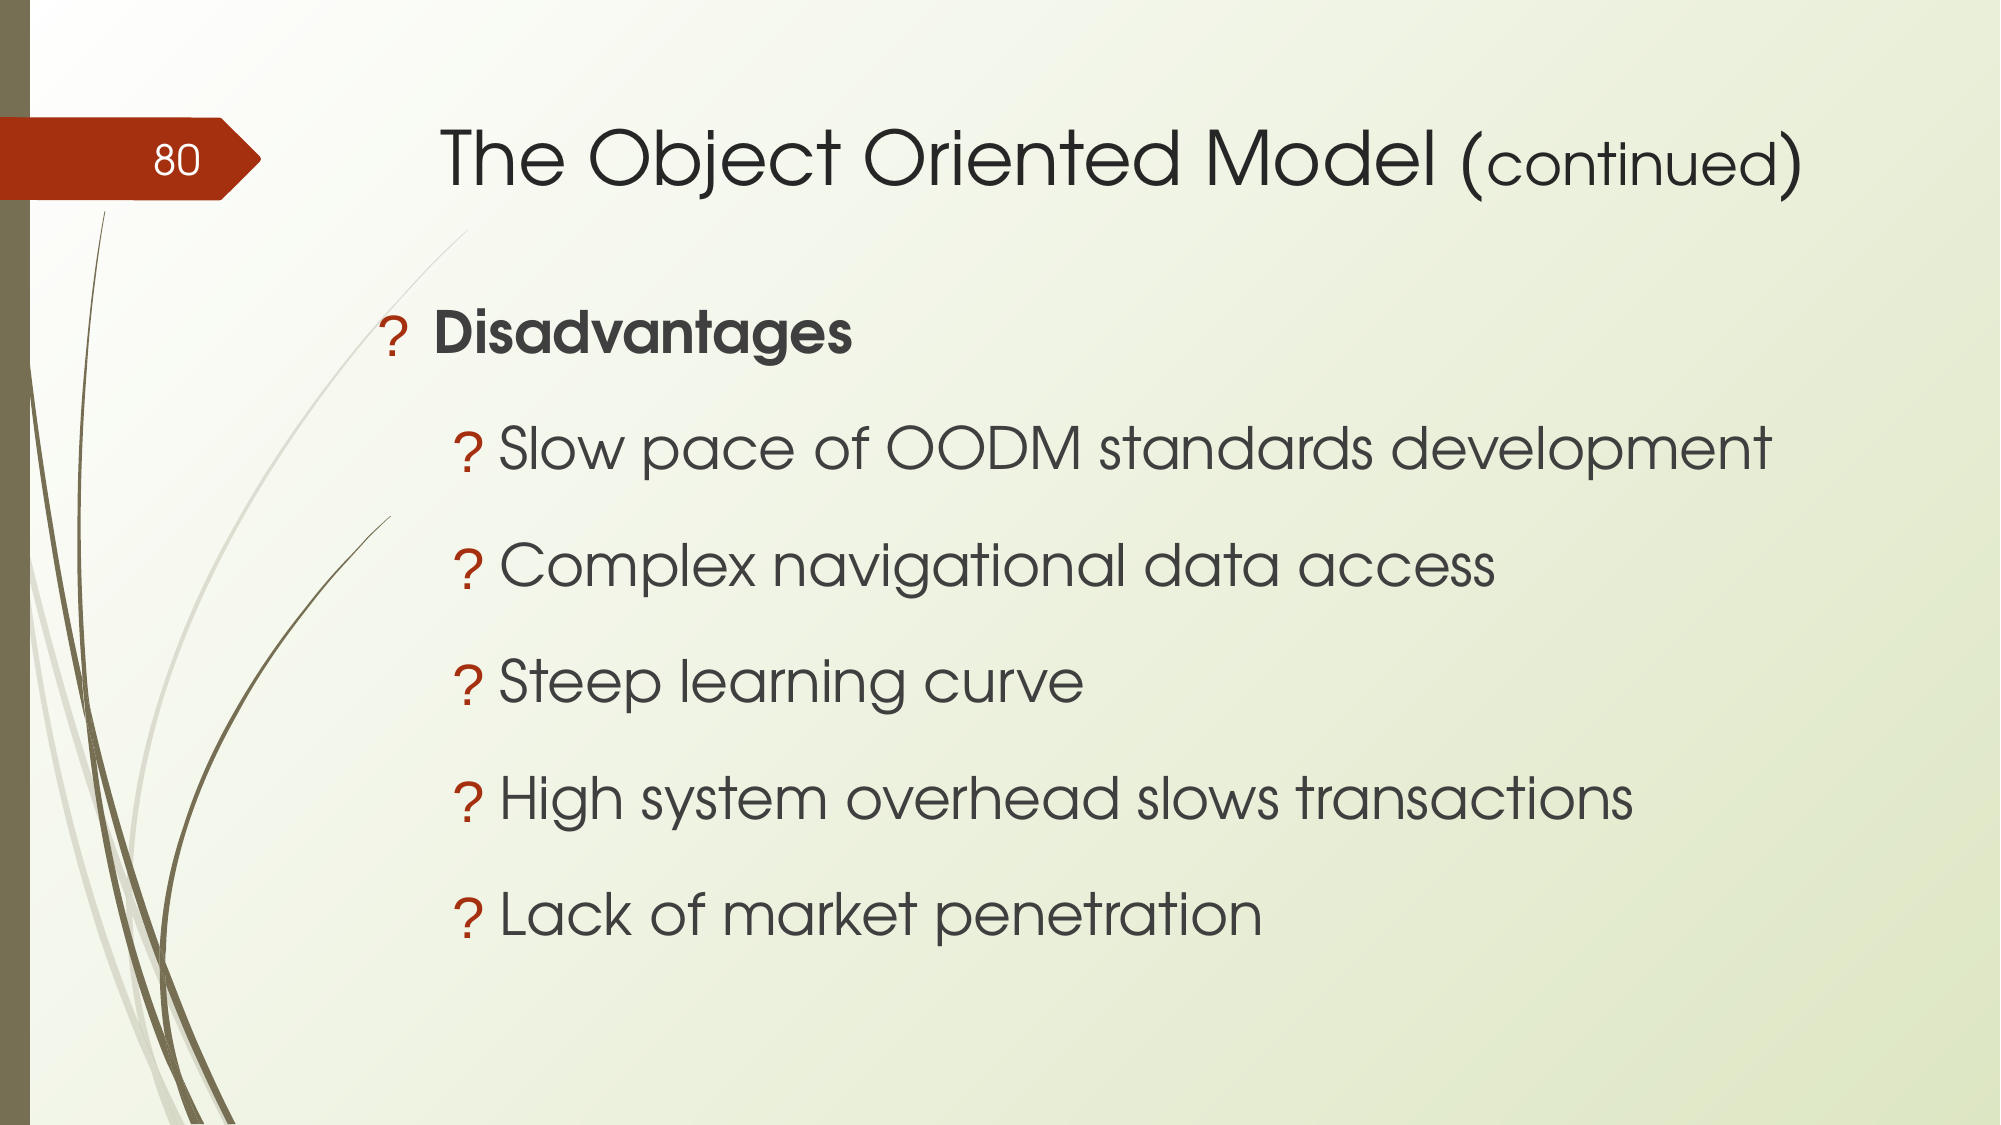

# The Object Oriented Model (continued)
80
Disadvantages
Slow pace of OODM standards development
Complex navigational data access
Steep learning curve
High system overhead slows transactions
Lack of market penetration